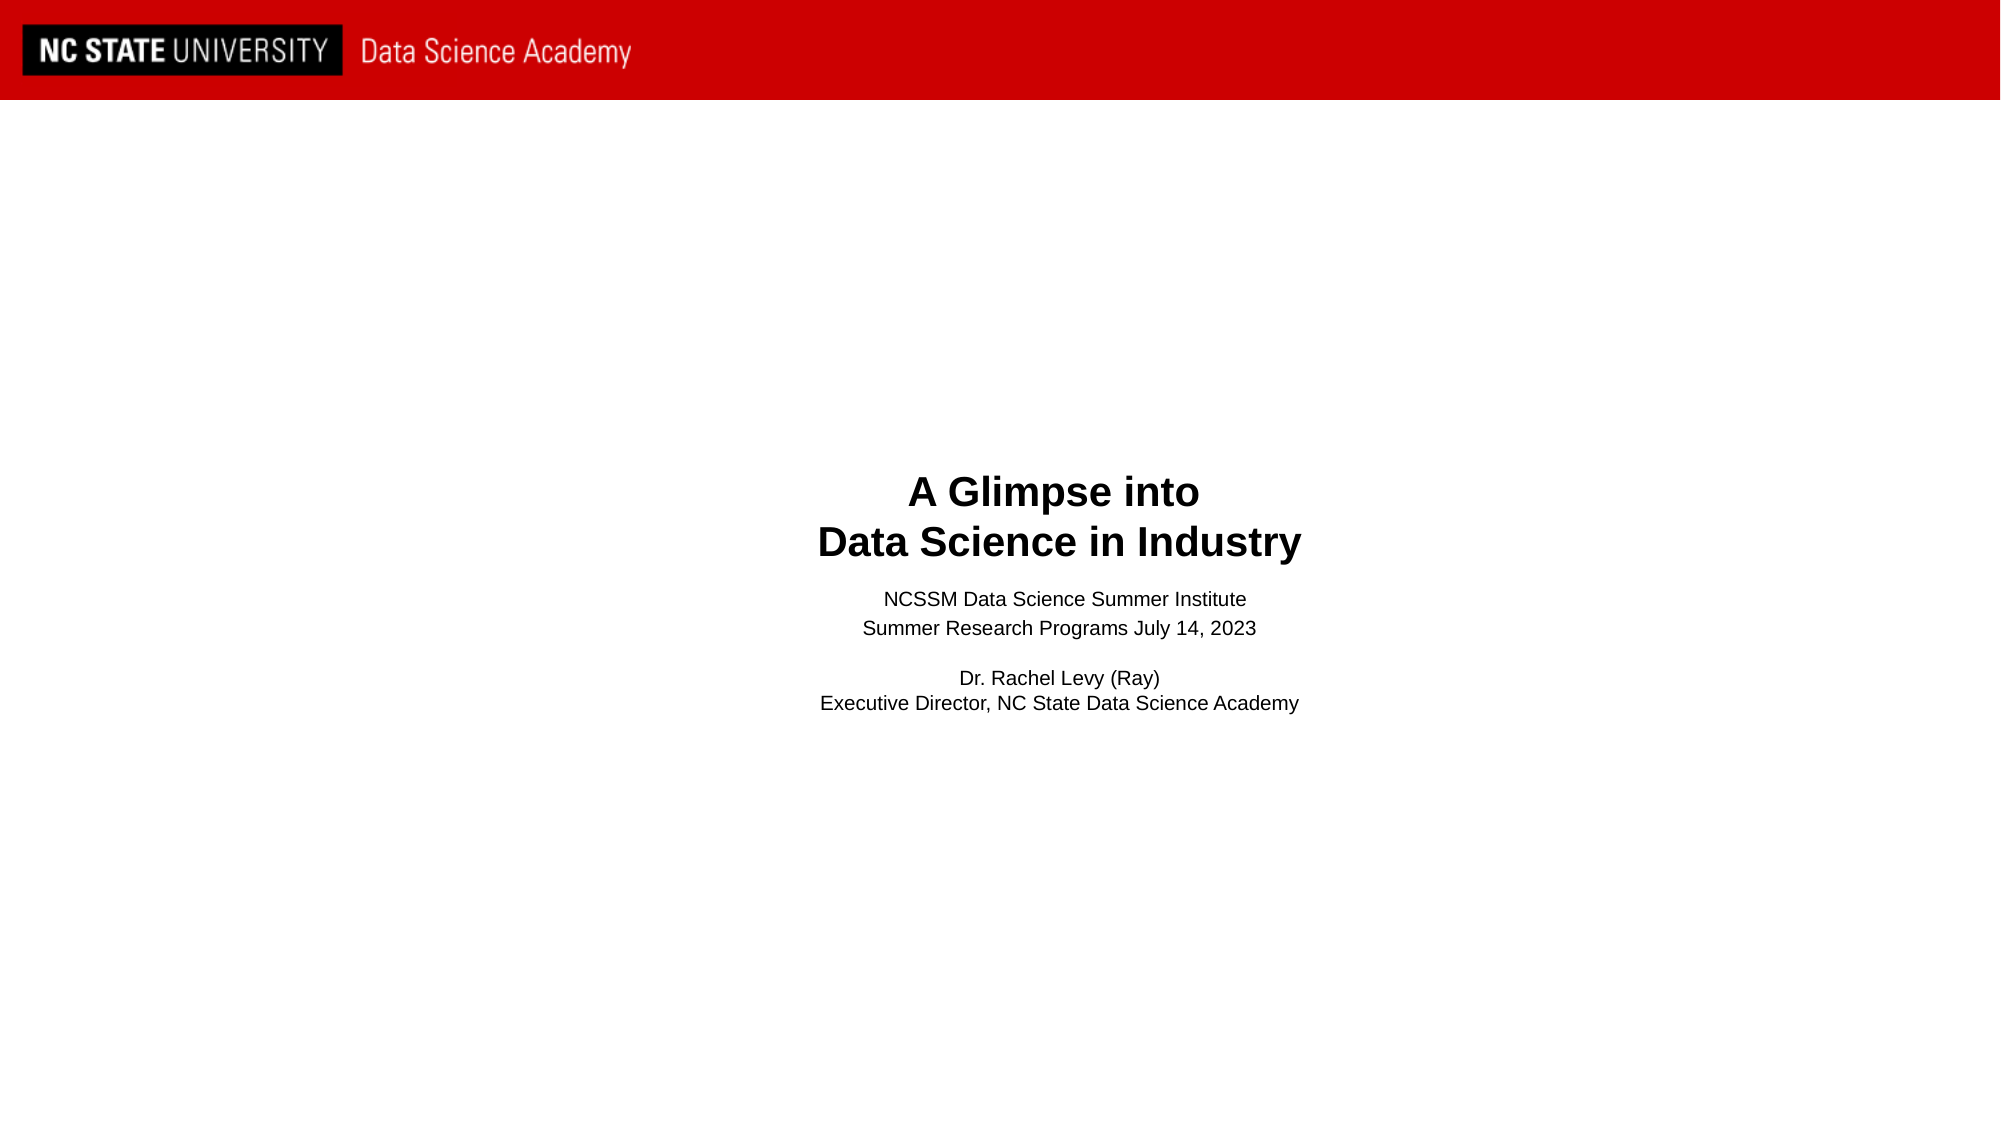

# A Glimpse into Data Science in Industry NCSSM Data Science Summer Institute Summer Research Programs July 14, 2023 Dr. Rachel Levy (Ray) Executive Director, NC State Data Science Academy